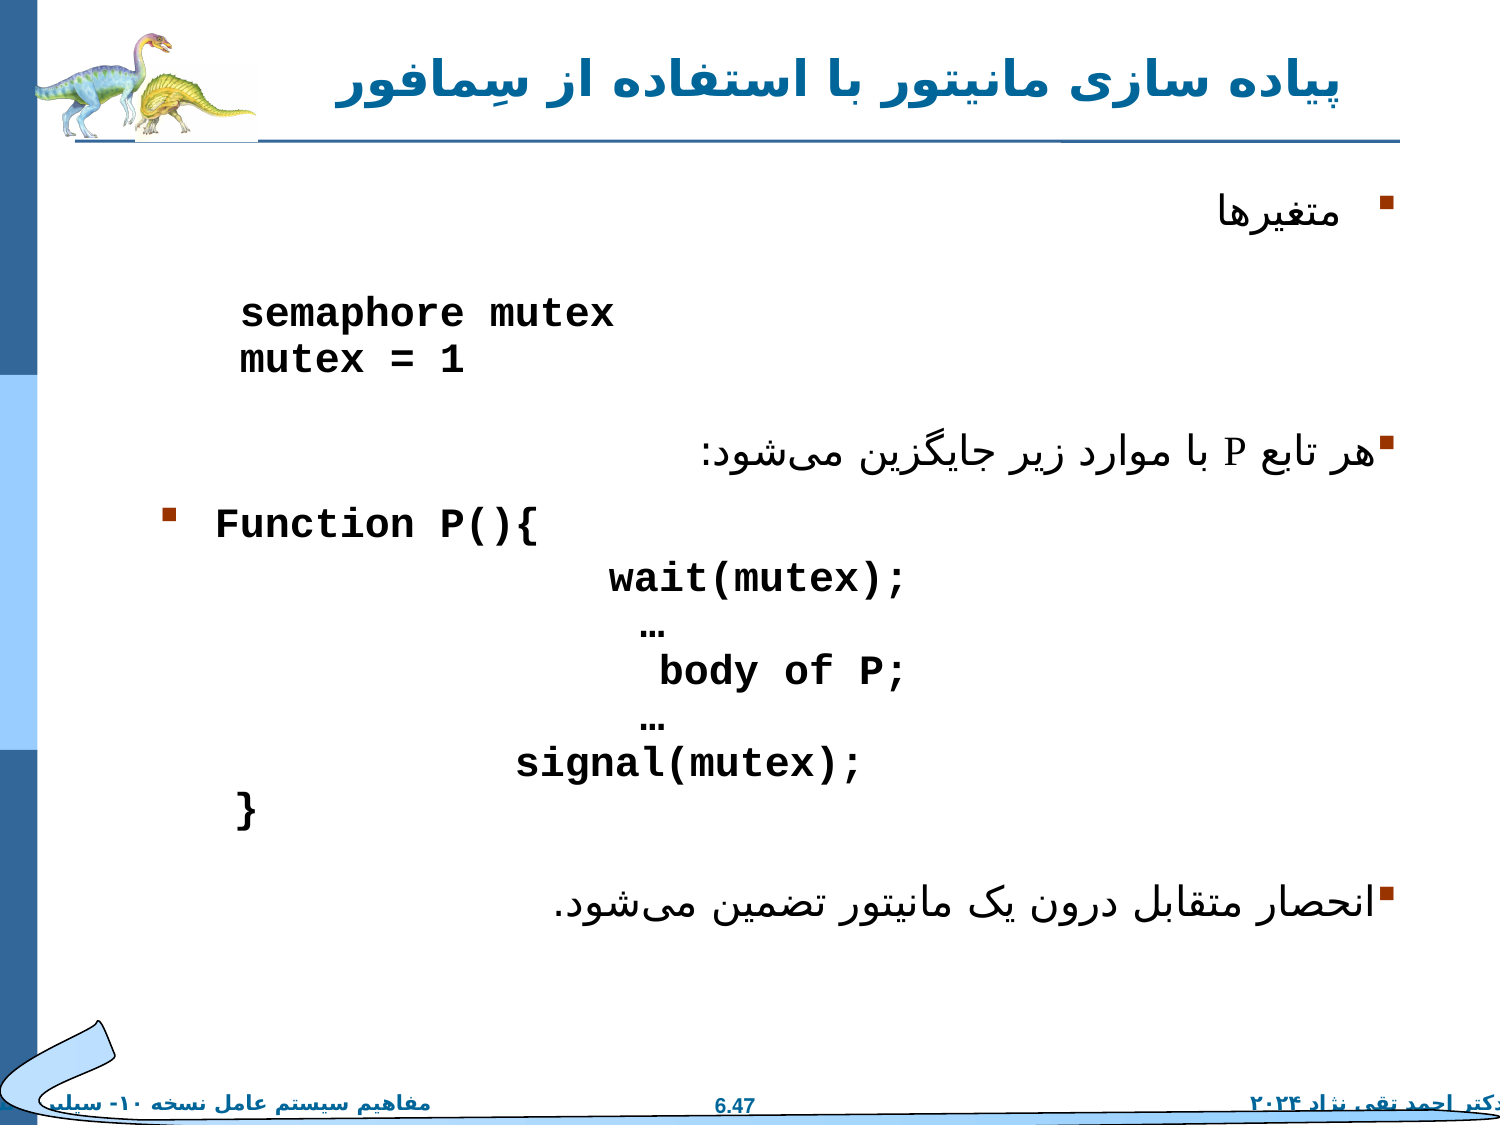

# پیاده سازی مانیتور با استفاده از سِمافور
متغیرها

	 semaphore mutex
	 mutex = 1
هر تابع P با موارد زیر جایگزین می‌شود:
Function P(){
			wait(mutex);
			     …
                    body of P;
			     …
			signal(mutex);
   }
انحصار متقابل درون یک مانیتور تضمین می‌شود.